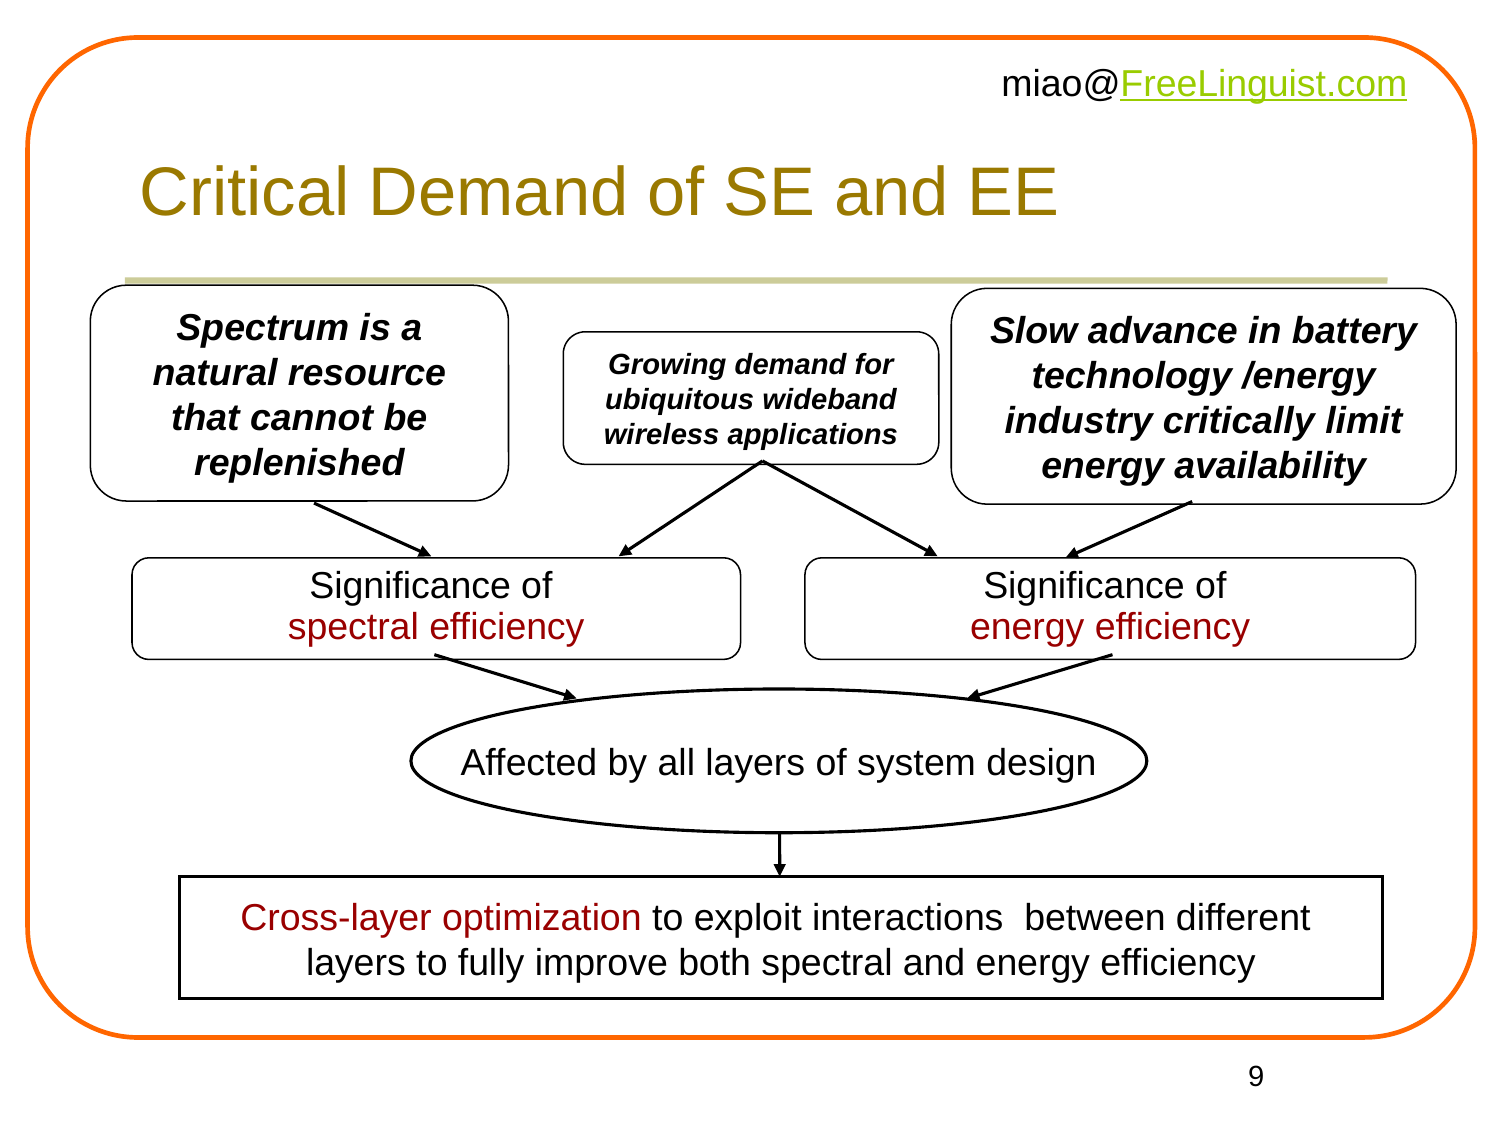

Critical Demand of SE and EE
Spectrum is a natural resource that cannot be replenished
Slow advance in battery technology /energy industry critically limit energy availability
Growing demand for ubiquitous wideband wireless applications

Significance of
spectral efficiency
Significance of
energy efficiency

Affected by all layers of system design

Cross-layer optimization to exploit interactions  between different
layers to fully improve both spectral and energy efficiency
9